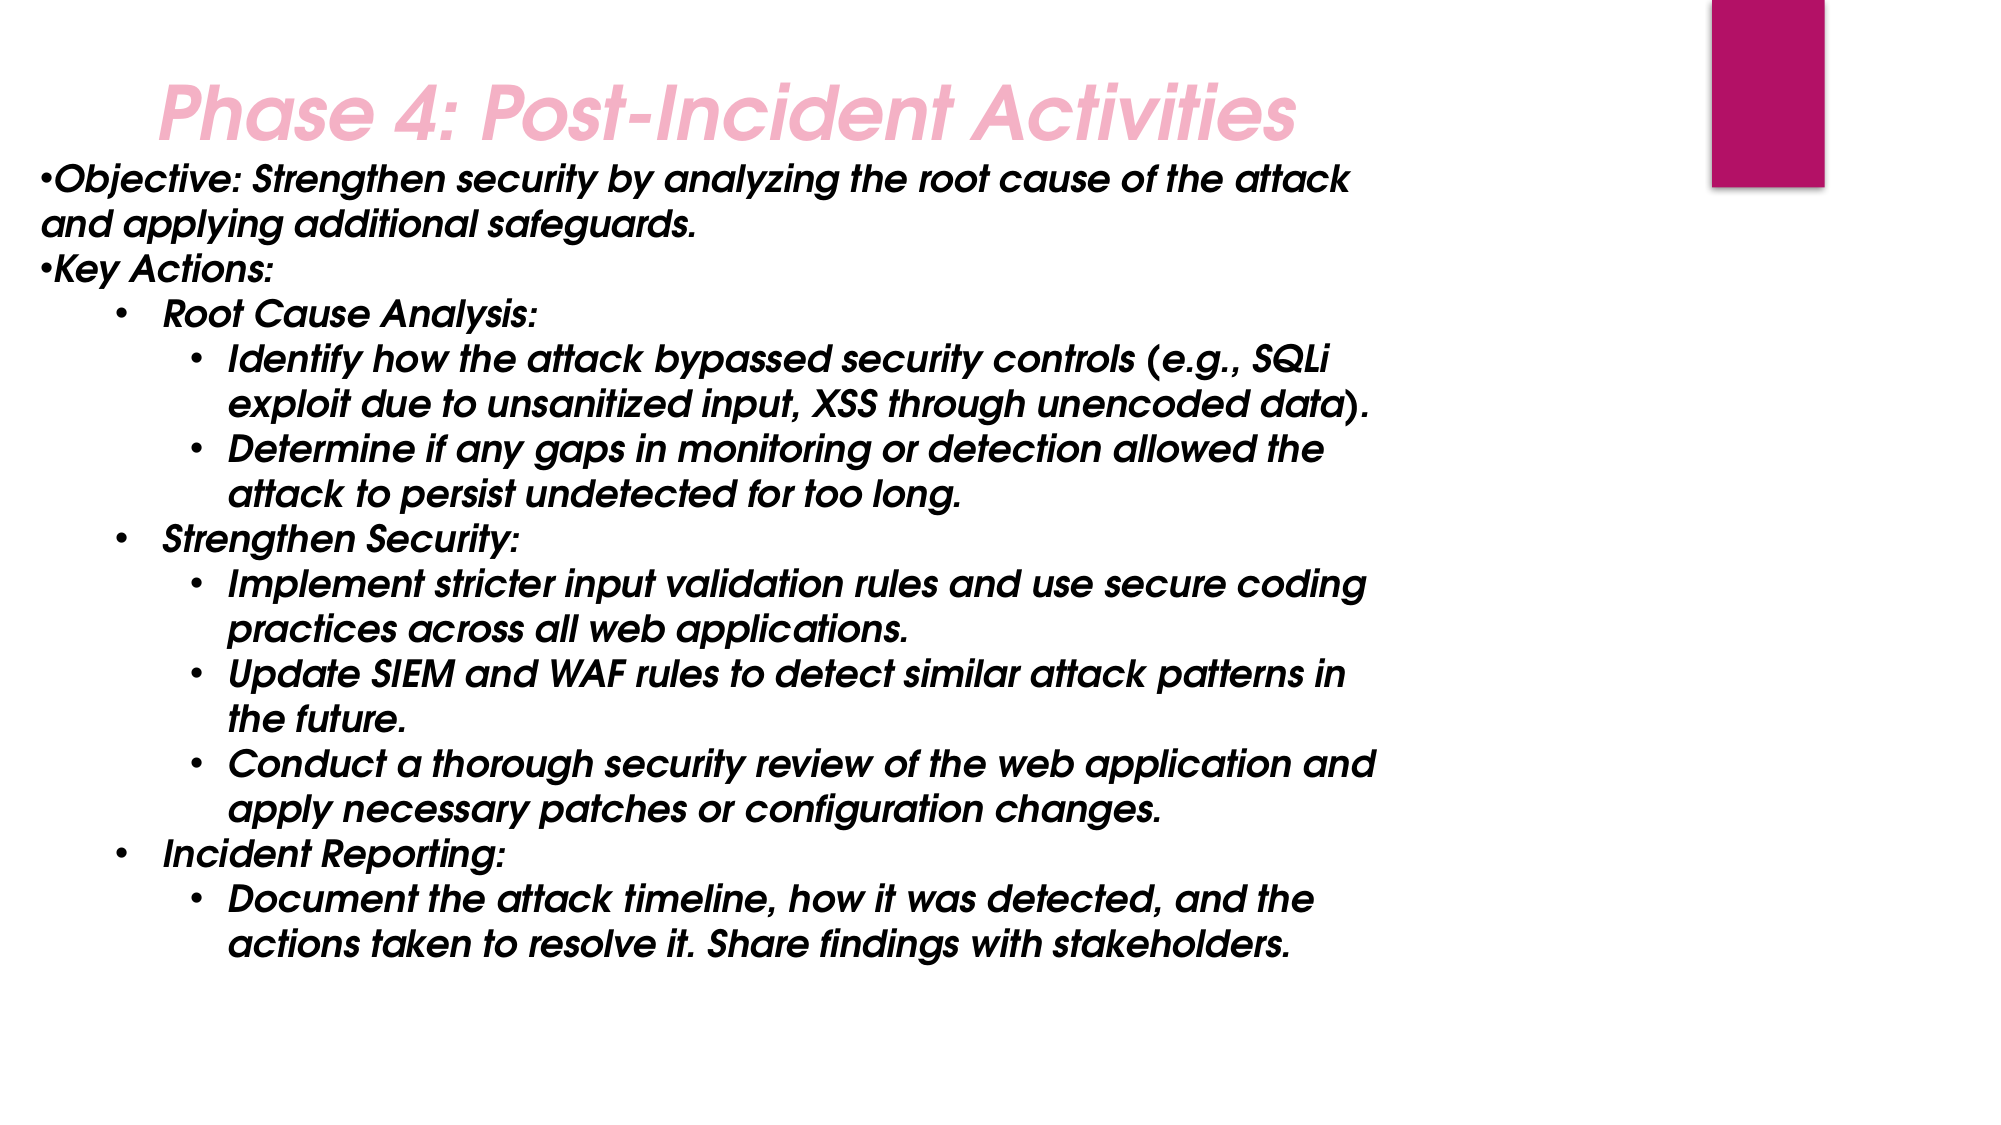

Phase 4: Post-Incident Activities
Objective: Strengthen security by analyzing the root cause of the attack and applying additional safeguards.
Key Actions:
Root Cause Analysis:
Identify how the attack bypassed security controls (e.g., SQLi exploit due to unsanitized input, XSS through unencoded data).
Determine if any gaps in monitoring or detection allowed the attack to persist undetected for too long.
Strengthen Security:
Implement stricter input validation rules and use secure coding practices across all web applications.
Update SIEM and WAF rules to detect similar attack patterns in the future.
Conduct a thorough security review of the web application and apply necessary patches or configuration changes.
Incident Reporting:
Document the attack timeline, how it was detected, and the actions taken to resolve it. Share findings with stakeholders.